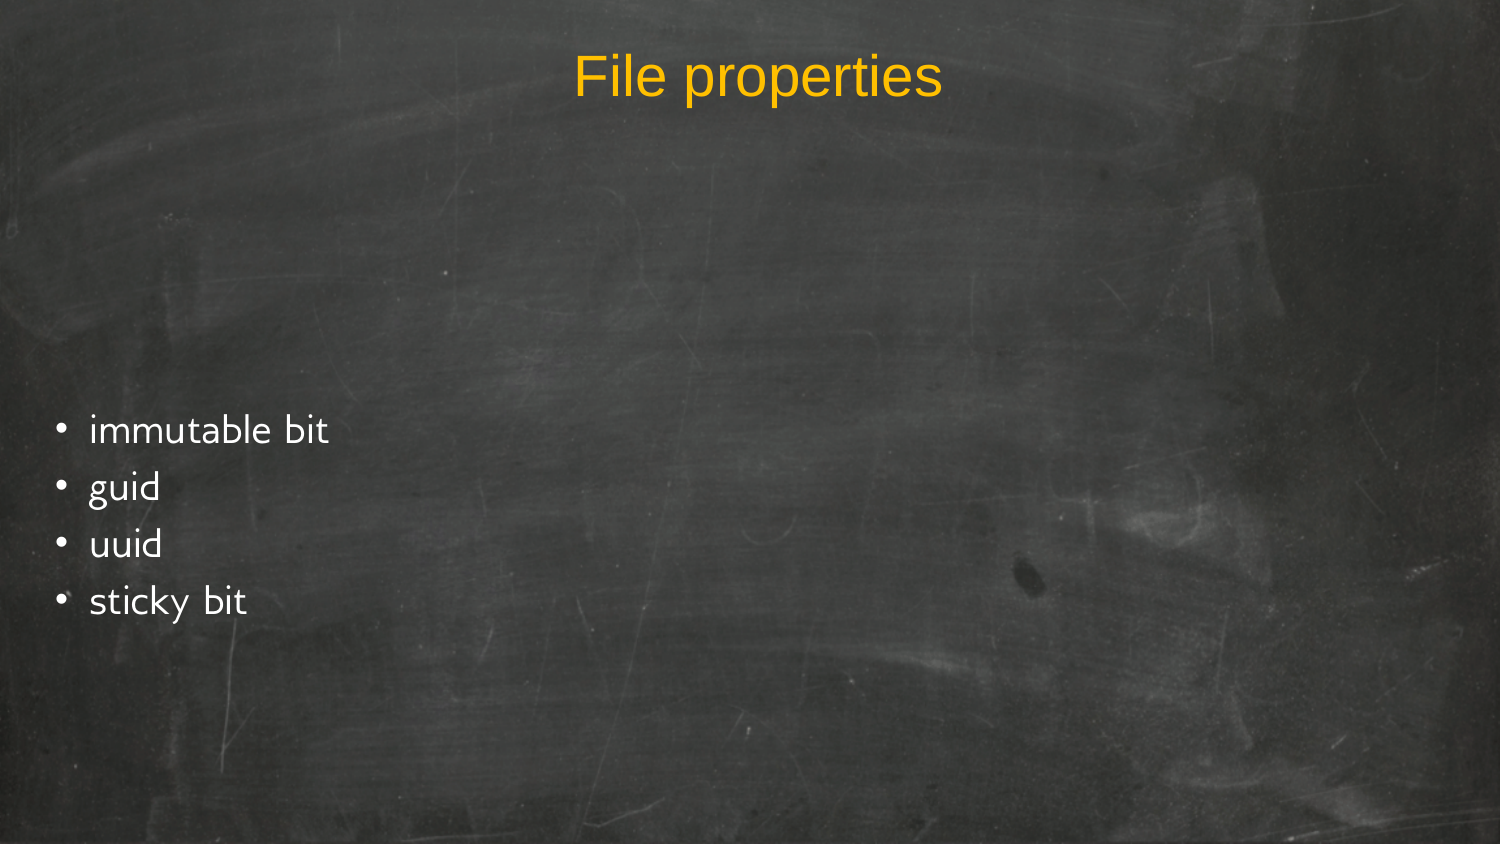

File properties

immutable bit
guid
uuid
sticky bit